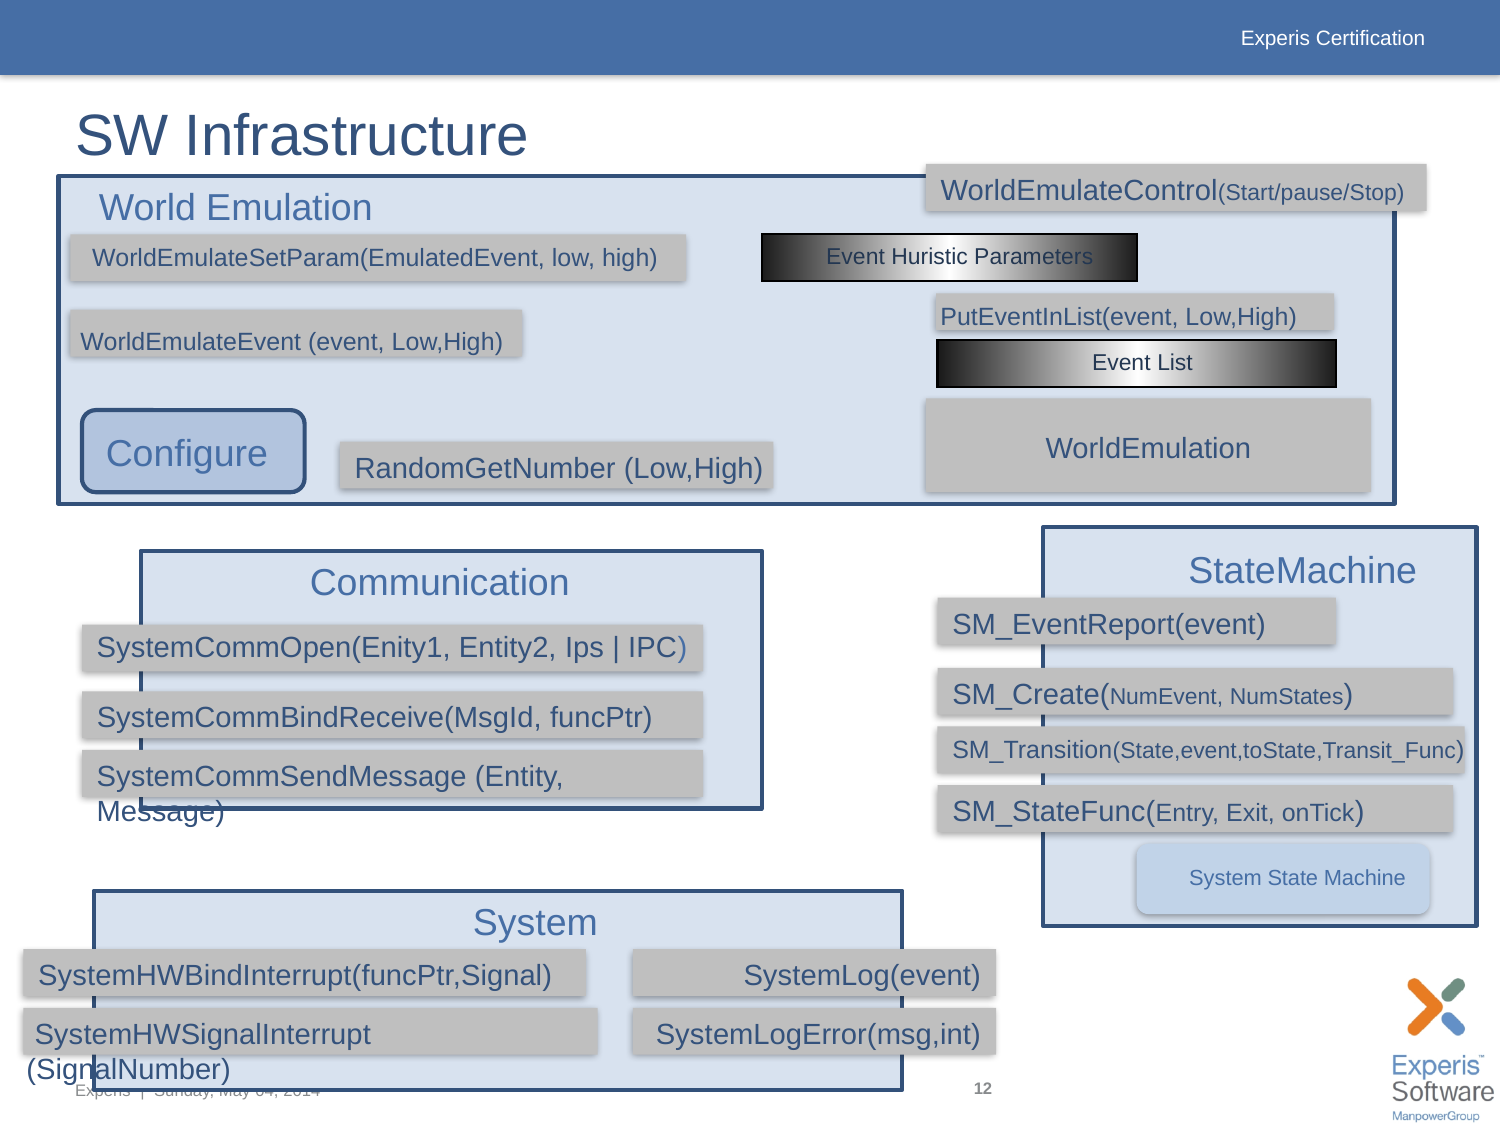

# SW Infrastructure

WorldEmulateControl(Start/pause/Stop)

World Emulation

 WorldEmulateSetParam(EmulatedEvent, low, high)
Event Huristic Parameters

PutEventInList(event, Low,High)

 WorldEmulateEvent (event, Low,High)
Event List

WorldEmulation

Configure

RandomGetNumber (Low,High)

StateMachine

Communication

SM_EventReport(event)
SystemCommOpen(Enity1, Entity2, Ips | IPC)

SM_Create(NumEvent, NumStates)

SystemCommBindReceive(MsgId, funcPtr)
SM_Transition(State,event,toState,Transit_Func)

SystemCommSendMessage (Entity, Message)

SM_StateFunc(Entry, Exit, onTick)

System State Machine

System

SystemHWBindInterrupt(funcPtr,Signal)

SystemLog(event)
 SystemHWSignalInterrupt (SignalNumber)

SystemLogError(msg,int)